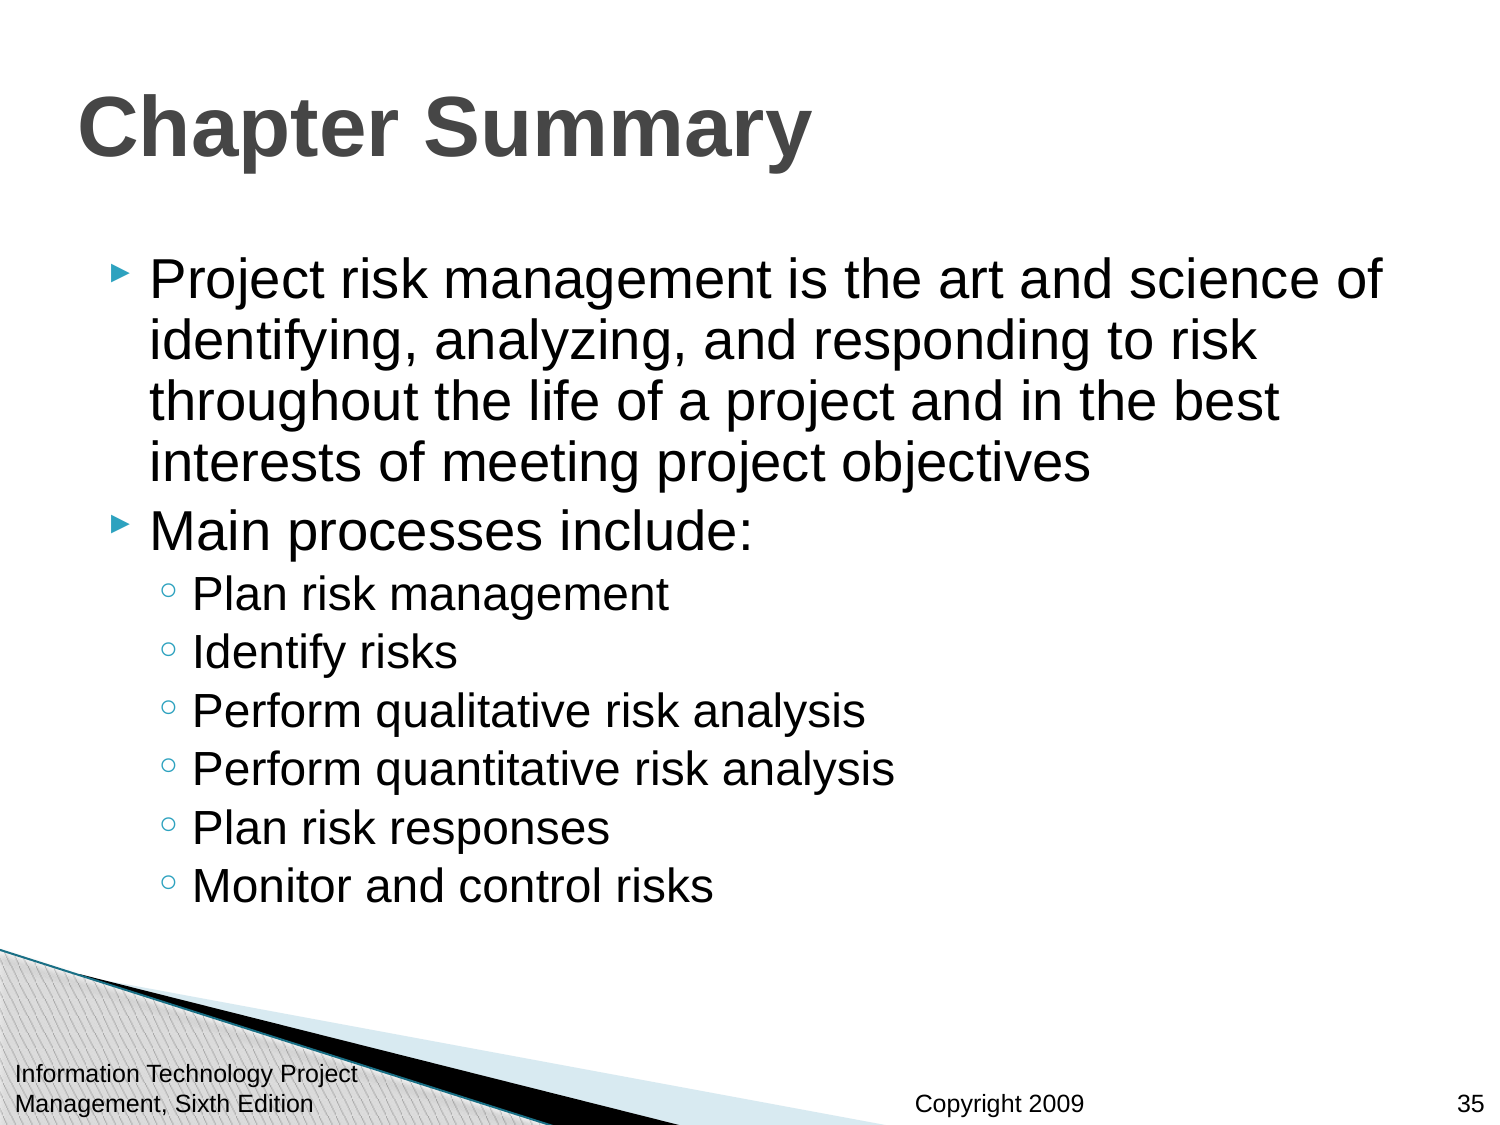

# Chapter Summary
Project risk management is the art and science of identifying, analyzing, and responding to risk throughout the life of a project and in the best interests of meeting project objectives
Main processes include:
Plan risk management
Identify risks
Perform qualitative risk analysis
Perform quantitative risk analysis
Plan risk responses
Monitor and control risks

Information Technology Project Management, Sixth Edition
35